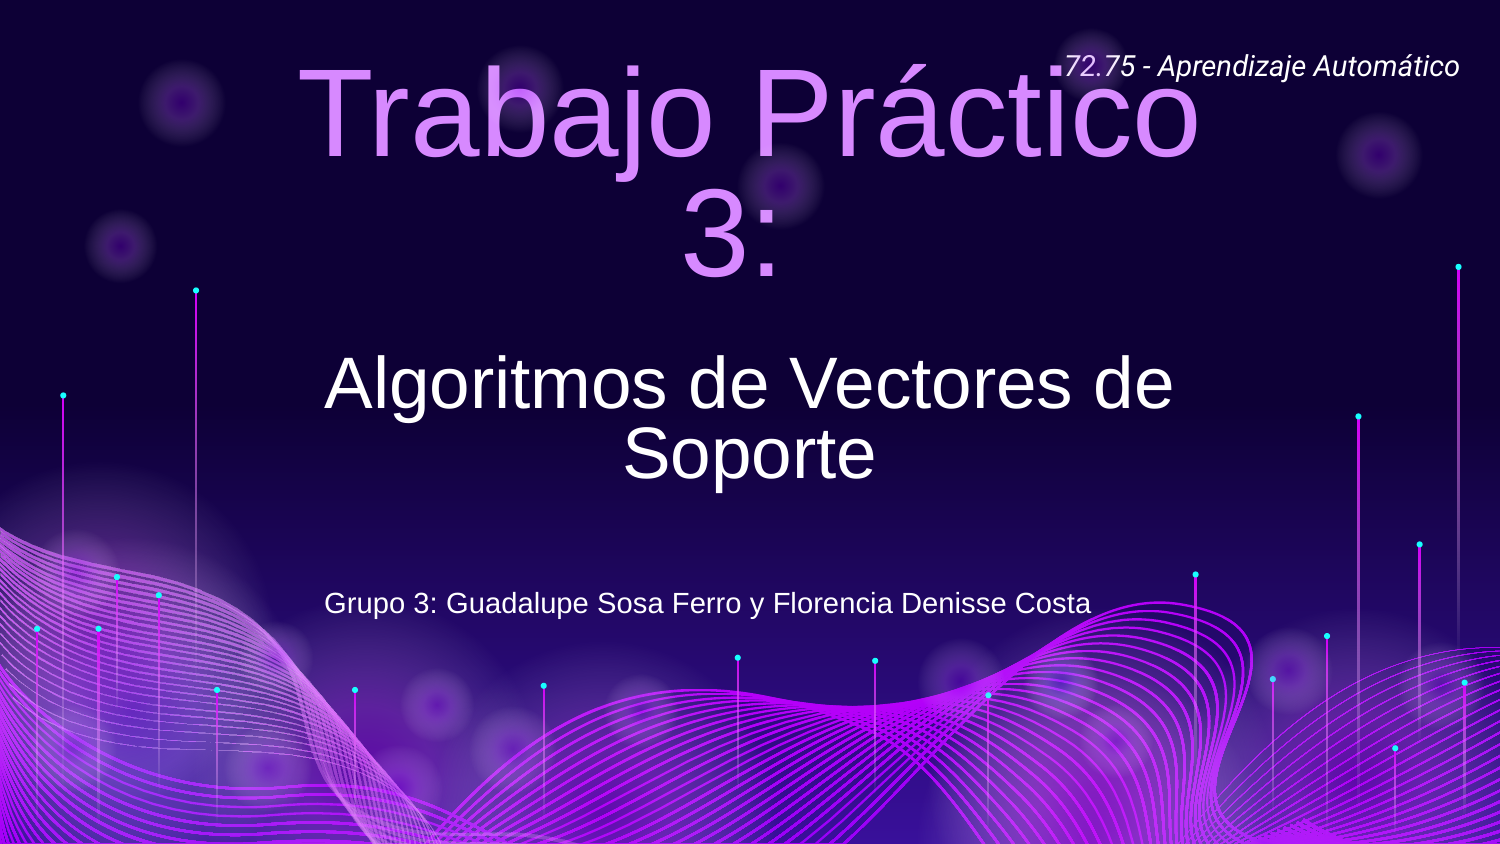

72.75 - Aprendizaje Automático

# Trabajo Práctico 3:

Algoritmos de Vectores de Soporte
Grupo 3: Guadalupe Sosa Ferro y Florencia Denisse Costa